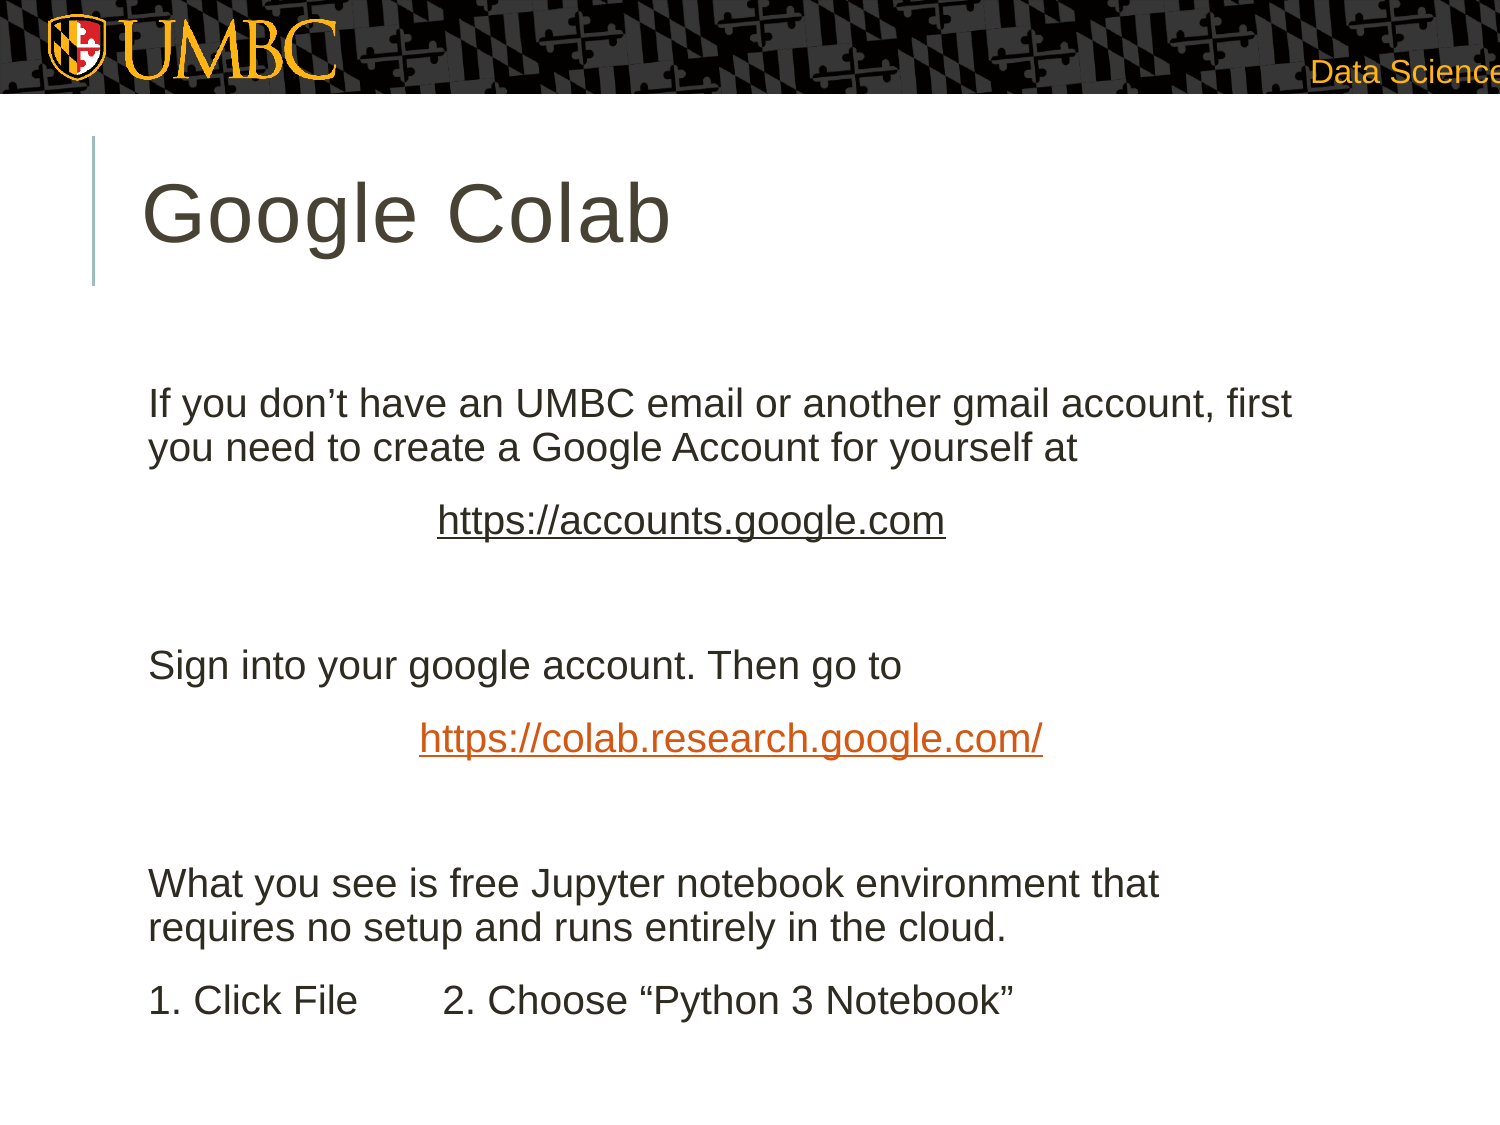

# Google Colab
If you don’t have an UMBC email or another gmail account, first you need to create a Google Account for yourself at
https://accounts.google.com

Sign into your google account. Then go to
https://colab.research.google.com/

What you see is free Jupyter notebook environment that requires no setup and runs entirely in the cloud.
1. Click File	2. Choose “Python 3 Notebook”